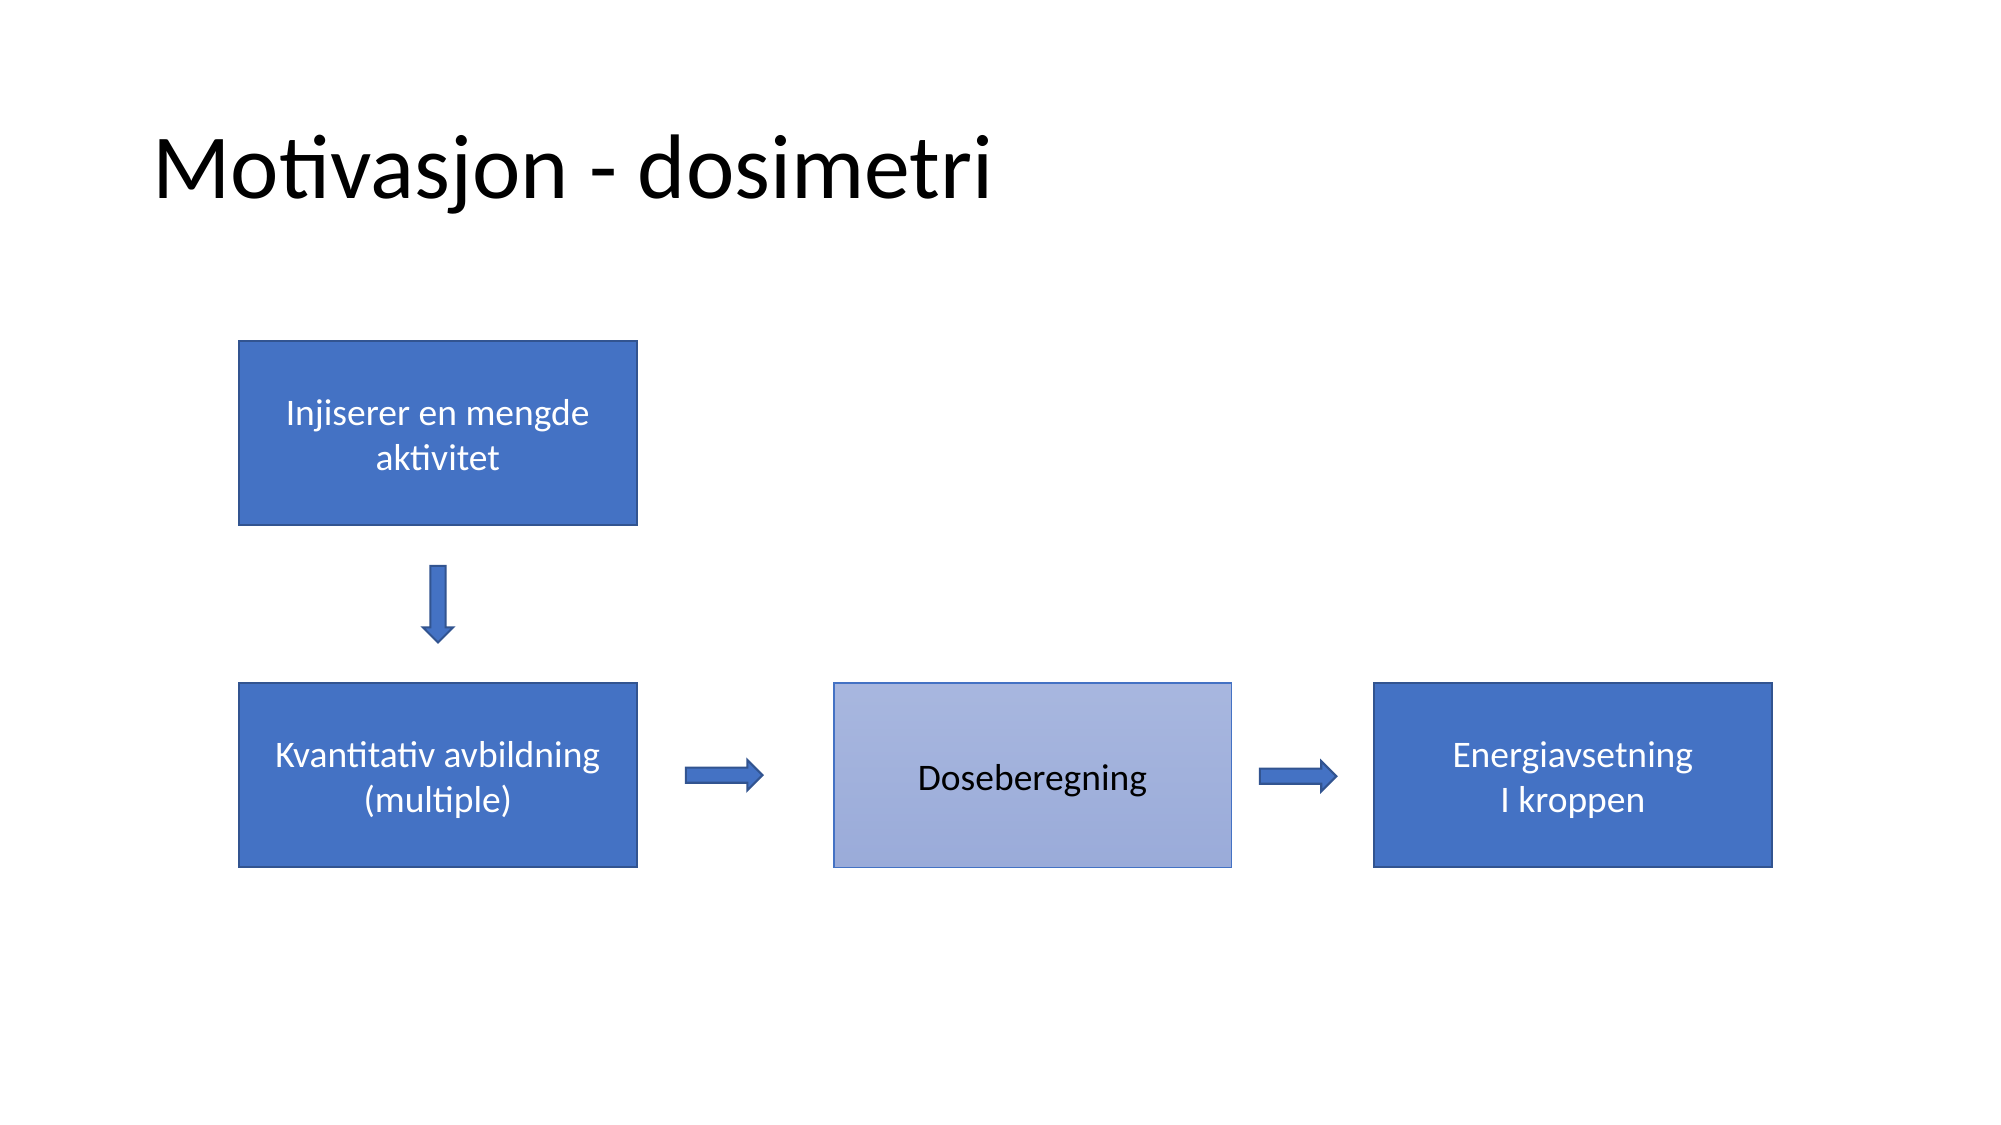

# Motivasjon - dosimetri
Injiserer en mengde aktivitet

Kvantitativ avbildning
(multiple)
Doseberegning
Energiavsetning
I kroppen